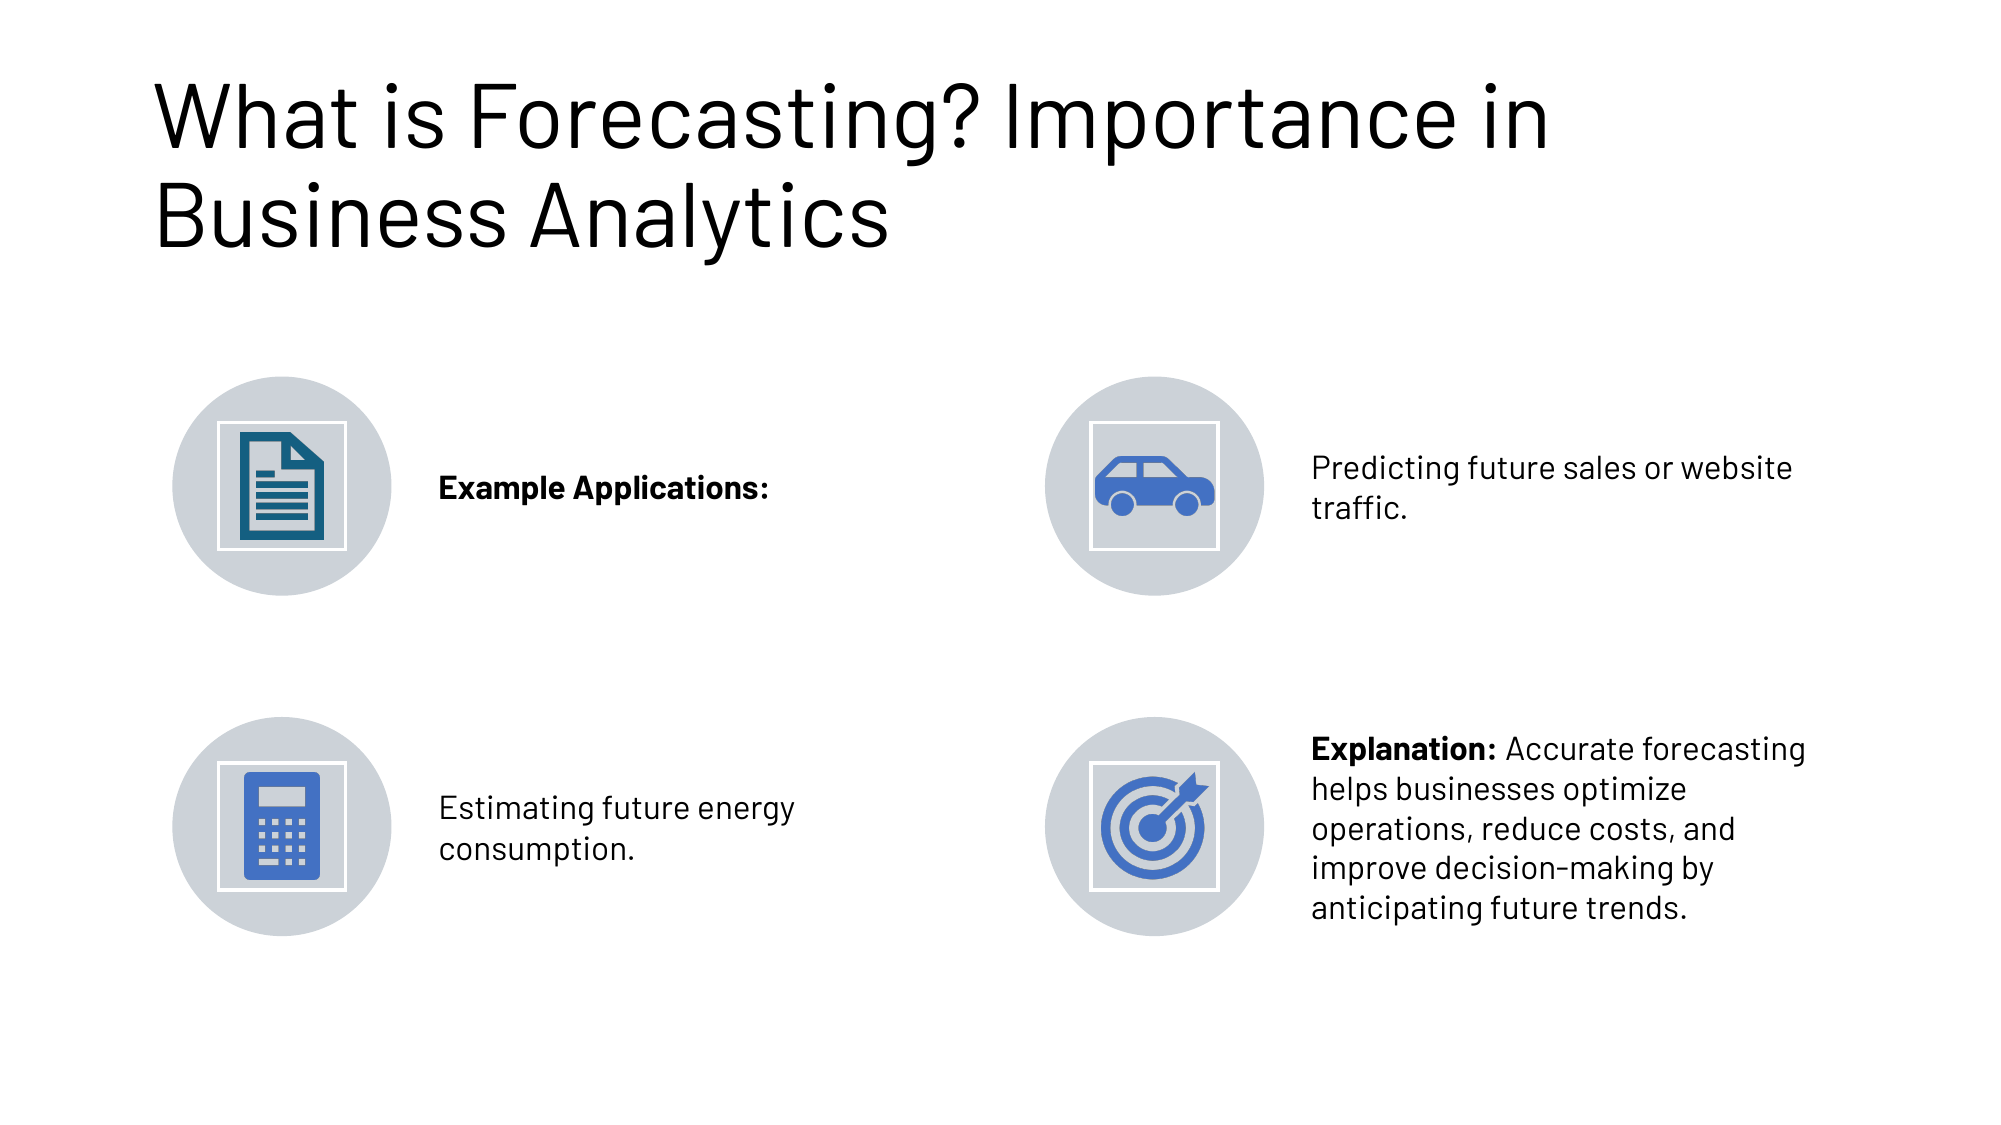

# What is Forecasting? Importance in Business Analytics
Example Applications:
Predicting future sales or website traffic.
Estimating future energy consumption.
Explanation: Accurate forecasting helps businesses optimize operations, reduce costs, and improve decision-making by anticipating future trends.